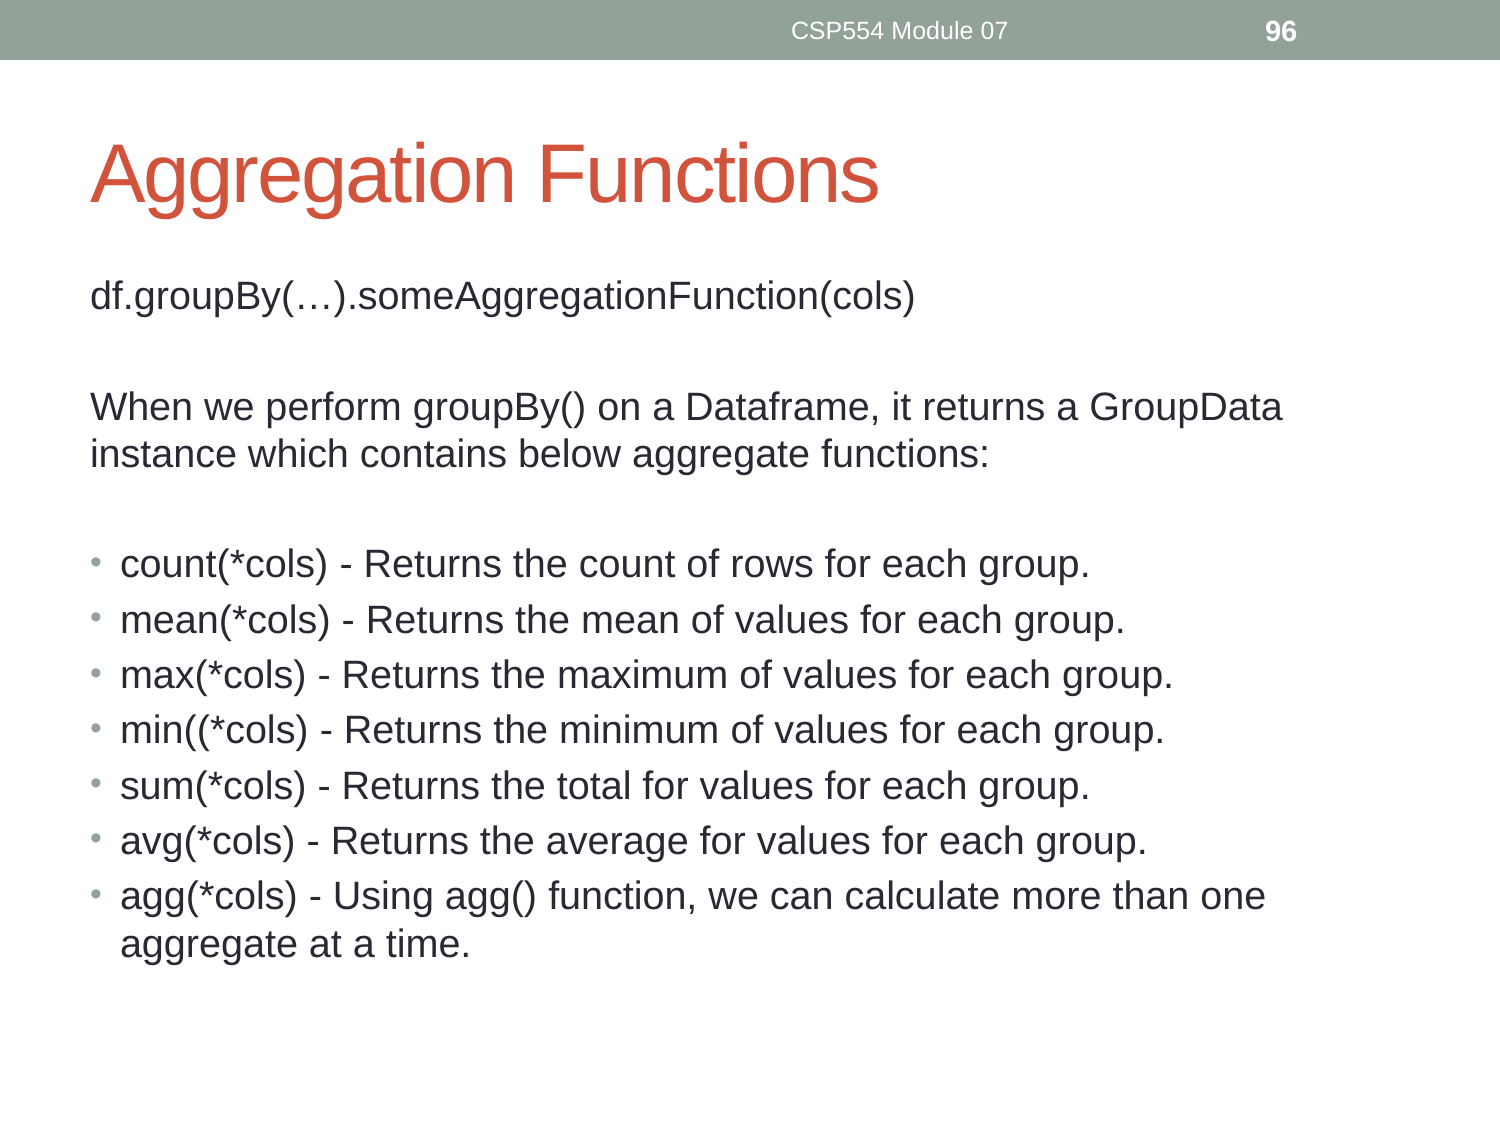

CSP554 Module 07
96
# Aggregation Functions
df.groupBy(…).someAggregationFunction(cols)

When we perform groupBy() on a Dataframe, it returns a GroupData instance which contains below aggregate functions:

count(*cols) - Returns the count of rows for each group.
mean(*cols) - Returns the mean of values for each group.
max(*cols) - Returns the maximum of values for each group.
min((*cols) - Returns the minimum of values for each group.
sum(*cols) - Returns the total for values for each group.
avg(*cols) - Returns the average for values for each group.
agg(*cols) - Using agg() function, we can calculate more than one aggregate at a time.